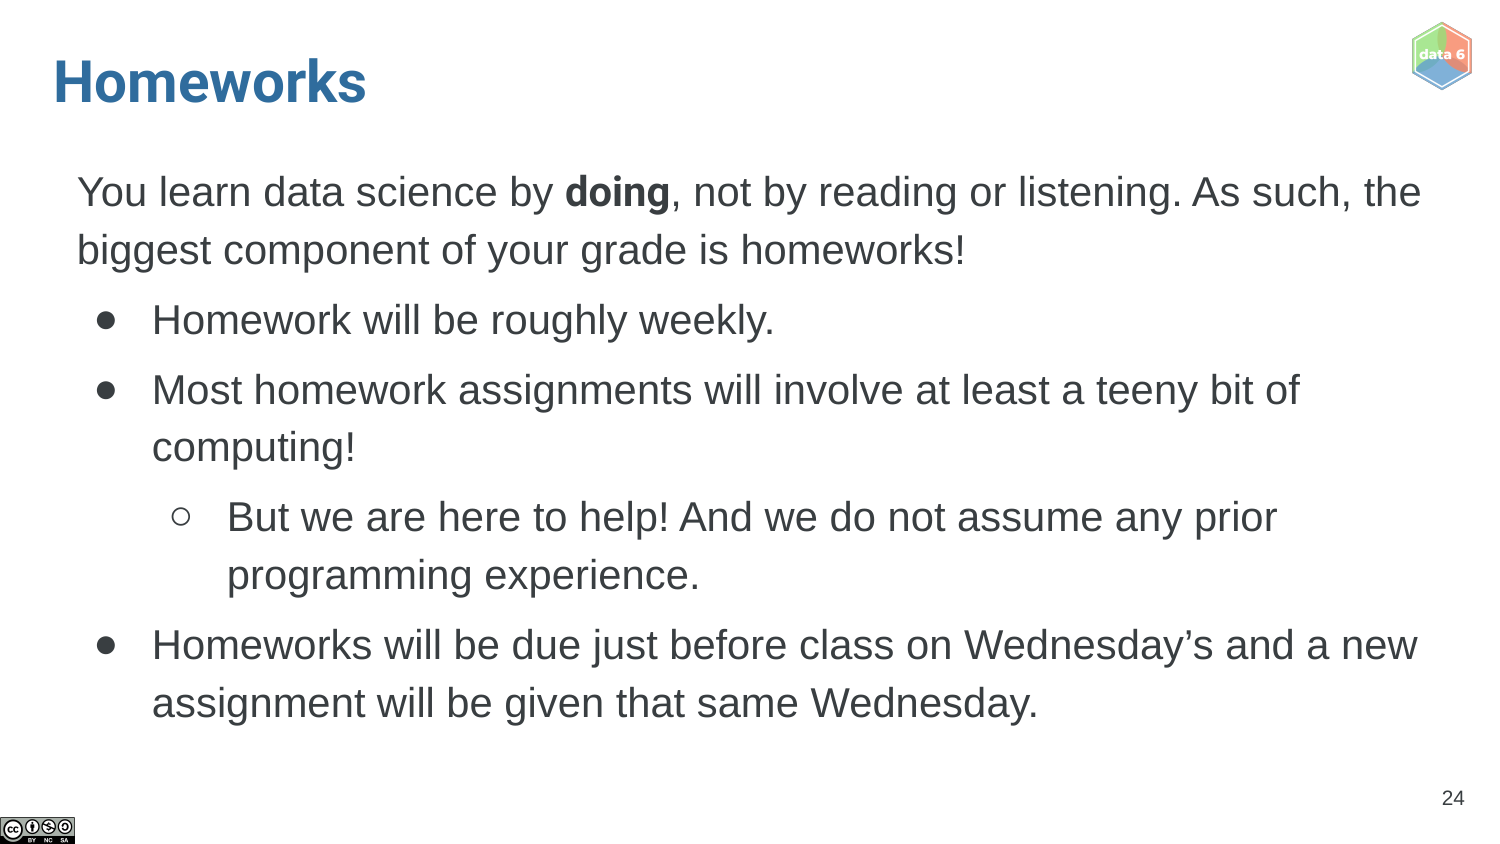

# Homeworks
You learn data science by doing, not by reading or listening. As such, the biggest component of your grade is homeworks!
Homework will be roughly weekly.
Most homework assignments will involve at least a teeny bit of computing!
But we are here to help! And we do not assume any prior programming experience.
Homeworks will be due just before class on Wednesday’s and a new assignment will be given that same Wednesday.
24